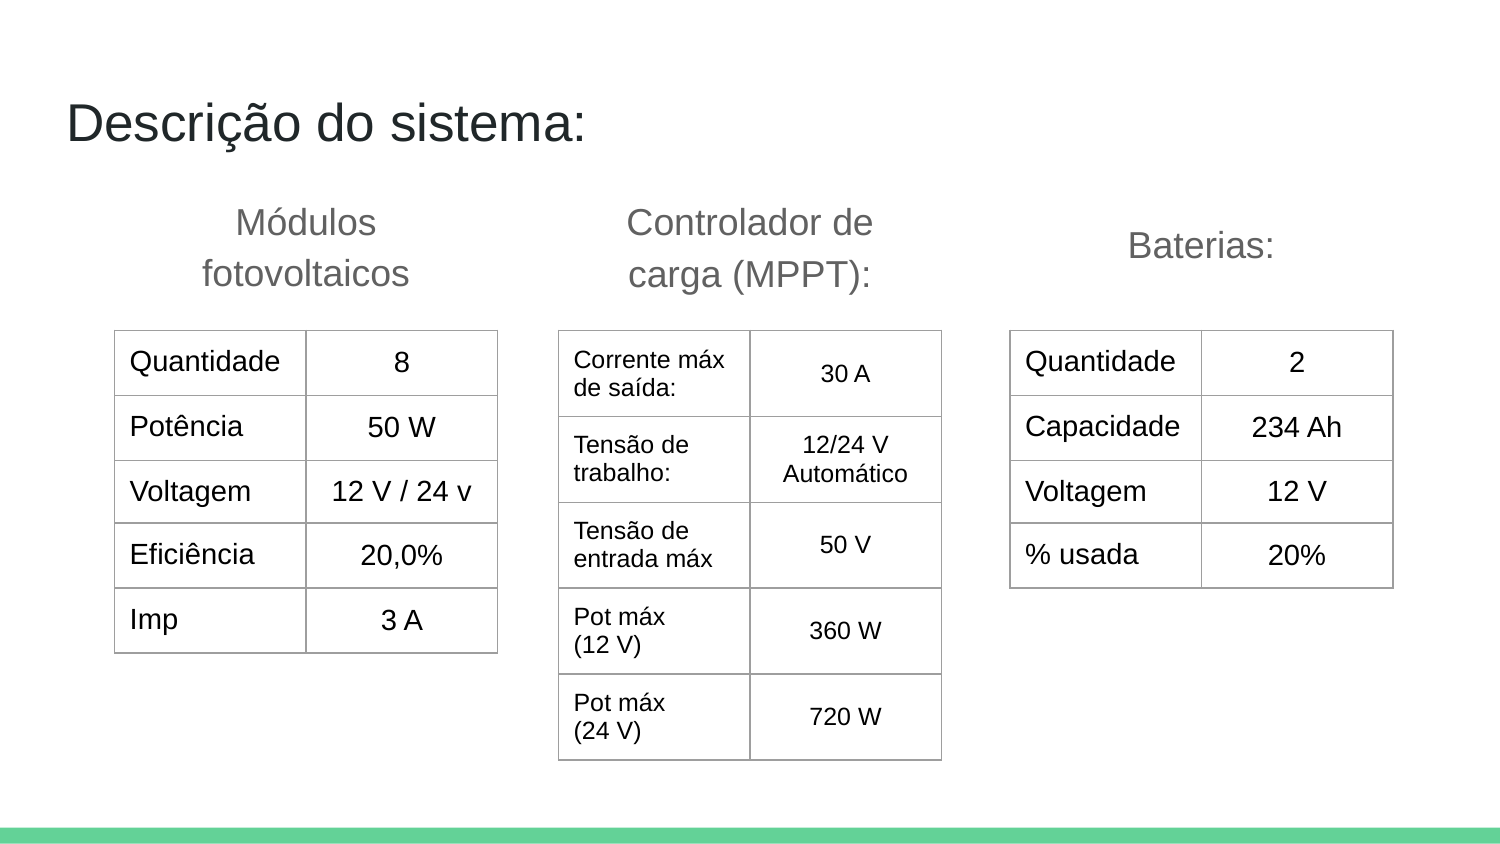

# Descrição do sistema:
Controlador de carga (MPPT):
Módulos fotovoltaicos
Baterias:
| Quantidade | 8 |
| --- | --- |
| Potência | 50 W |
| Voltagem | 12 V / 24 v |
| Eficiência | 20,0% |
| Imp | 3 A |
| Corrente máx de saída: | 30 A |
| --- | --- |
| Tensão de trabalho: | 12/24 V Automático |
| Tensão de entrada máx | 50 V |
| Pot máx (12 V) | 360 W |
| Pot máx (24 V) | 720 W |
| Quantidade | 2 |
| --- | --- |
| Capacidade | 234 Ah |
| Voltagem | 12 V |
| % usada | 20% |